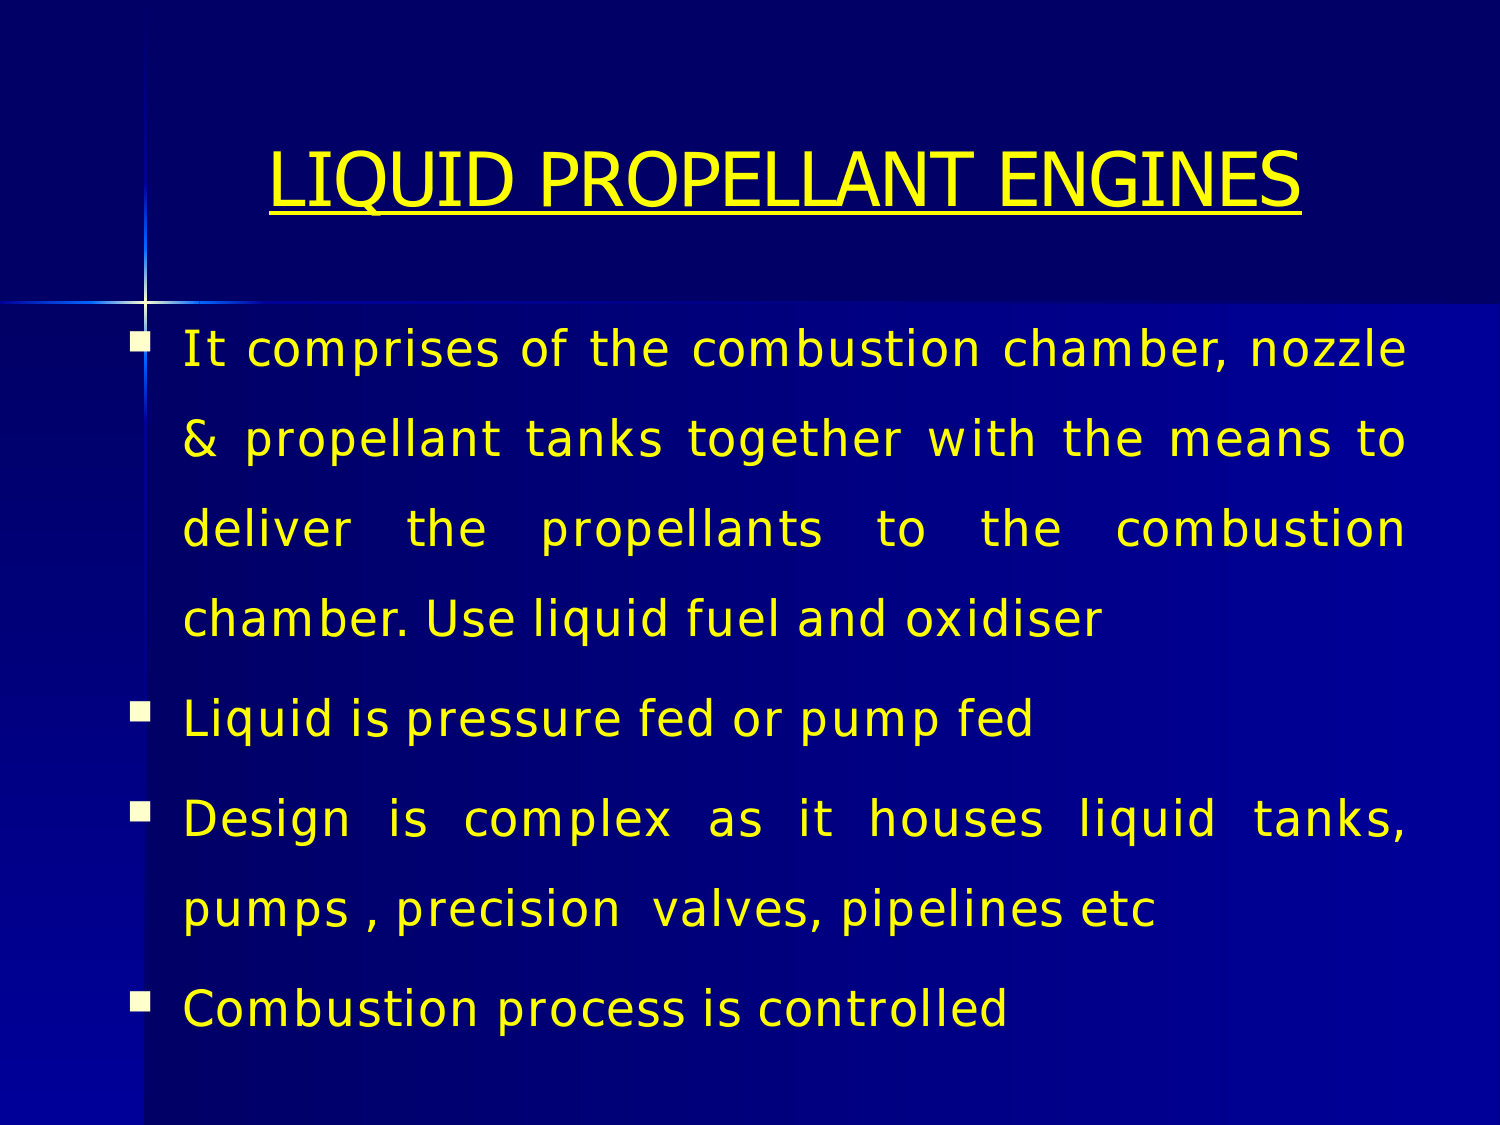

# LIQUID PROPELLANT ENGINES
It comprises of the combustion chamber, nozzle & propellant tanks together with the means to deliver the propellants to the combustion chamber. Use liquid fuel and oxidiser
Liquid is pressure fed or pump fed
Design is complex as it houses liquid tanks, pumps , precision  valves, pipelines etc
Combustion process is controlled